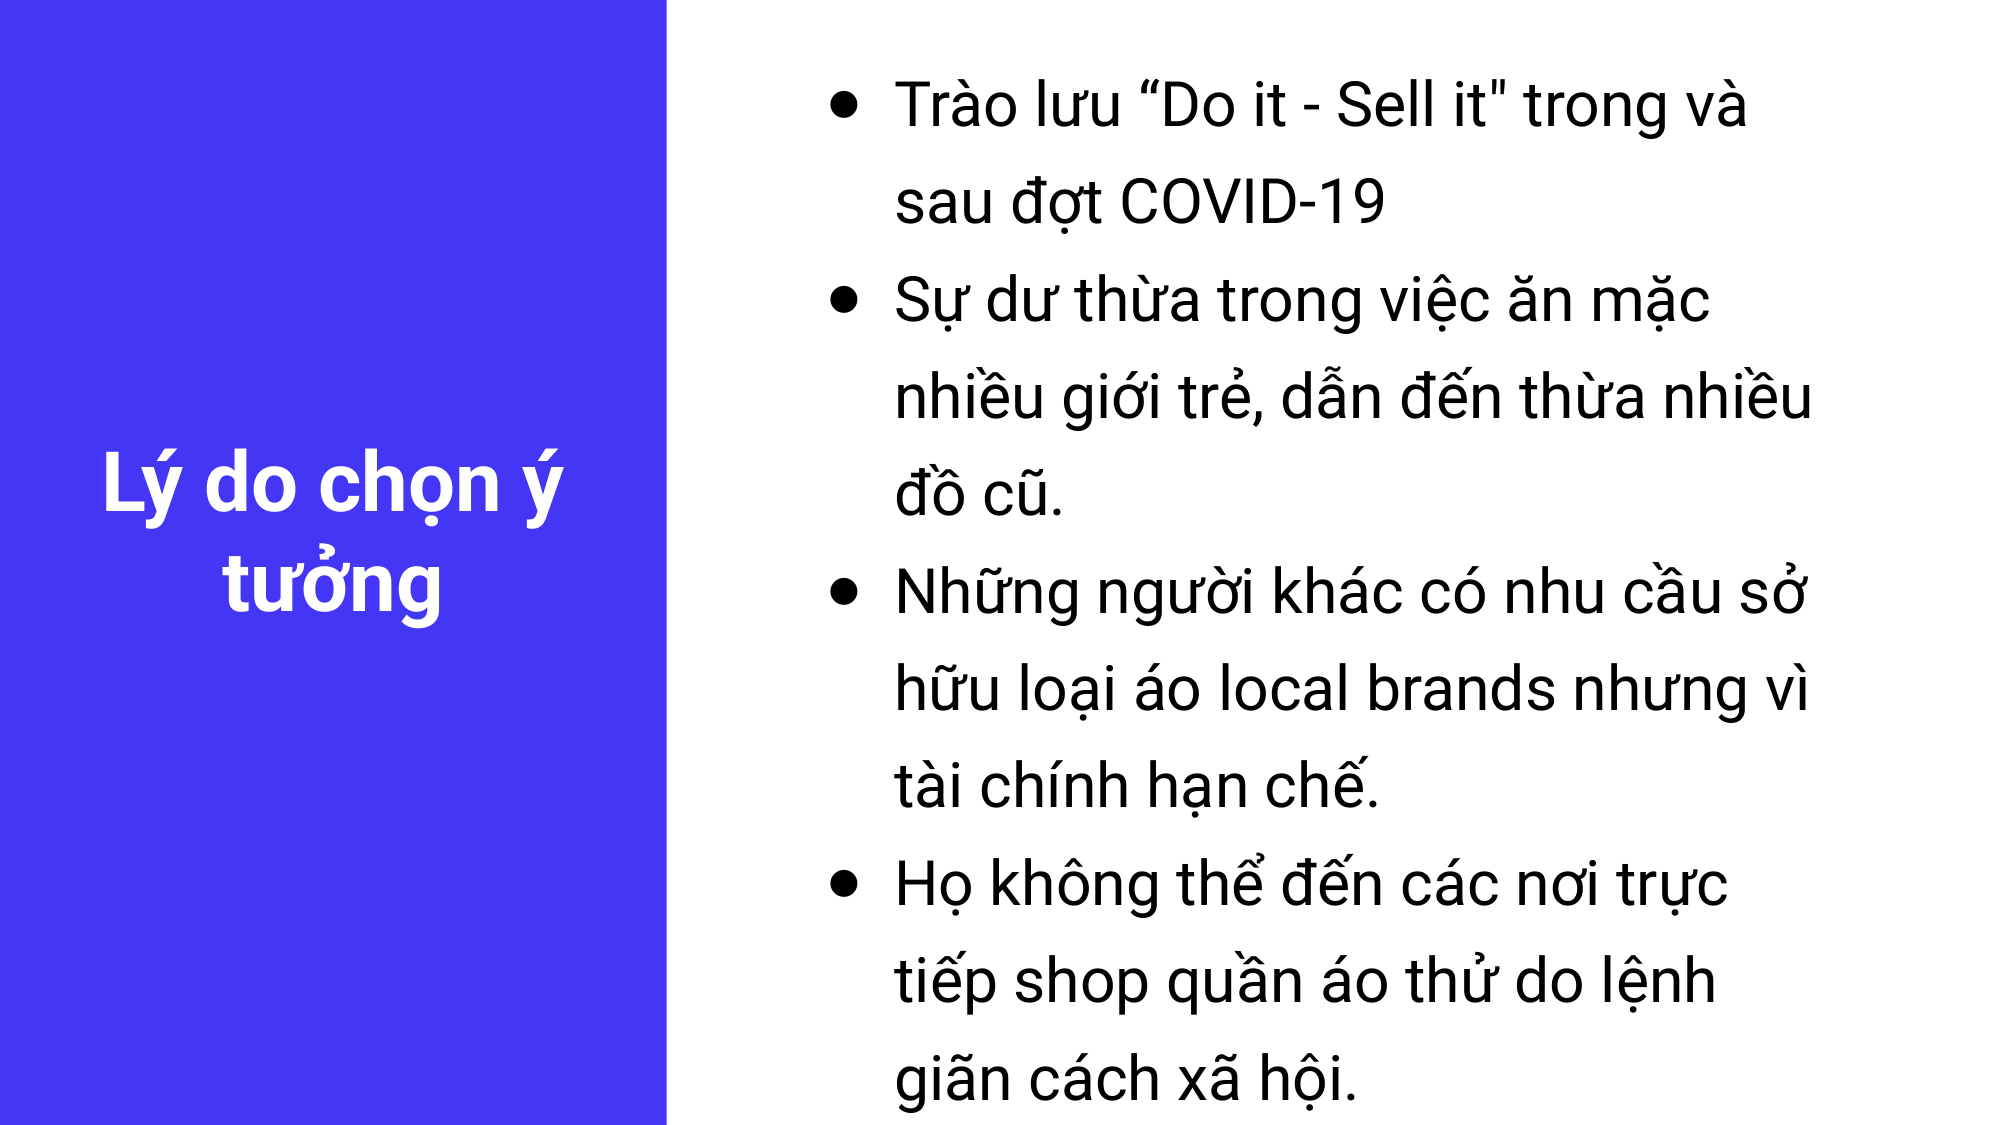

Trào lưu “Do it - Sell it" trong và sau đợt COVID-19
Sự dư thừa trong việc ăn mặc nhiều giới trẻ, dẫn đến thừa nhiều đồ cũ.
Những người khác có nhu cầu sở hữu loại áo local brands nhưng vì tài chính hạn chế.
Họ không thể đến các nơi trực tiếp shop quần áo thử do lệnh giãn cách xã hội.
Lý do chọn ý tưởng